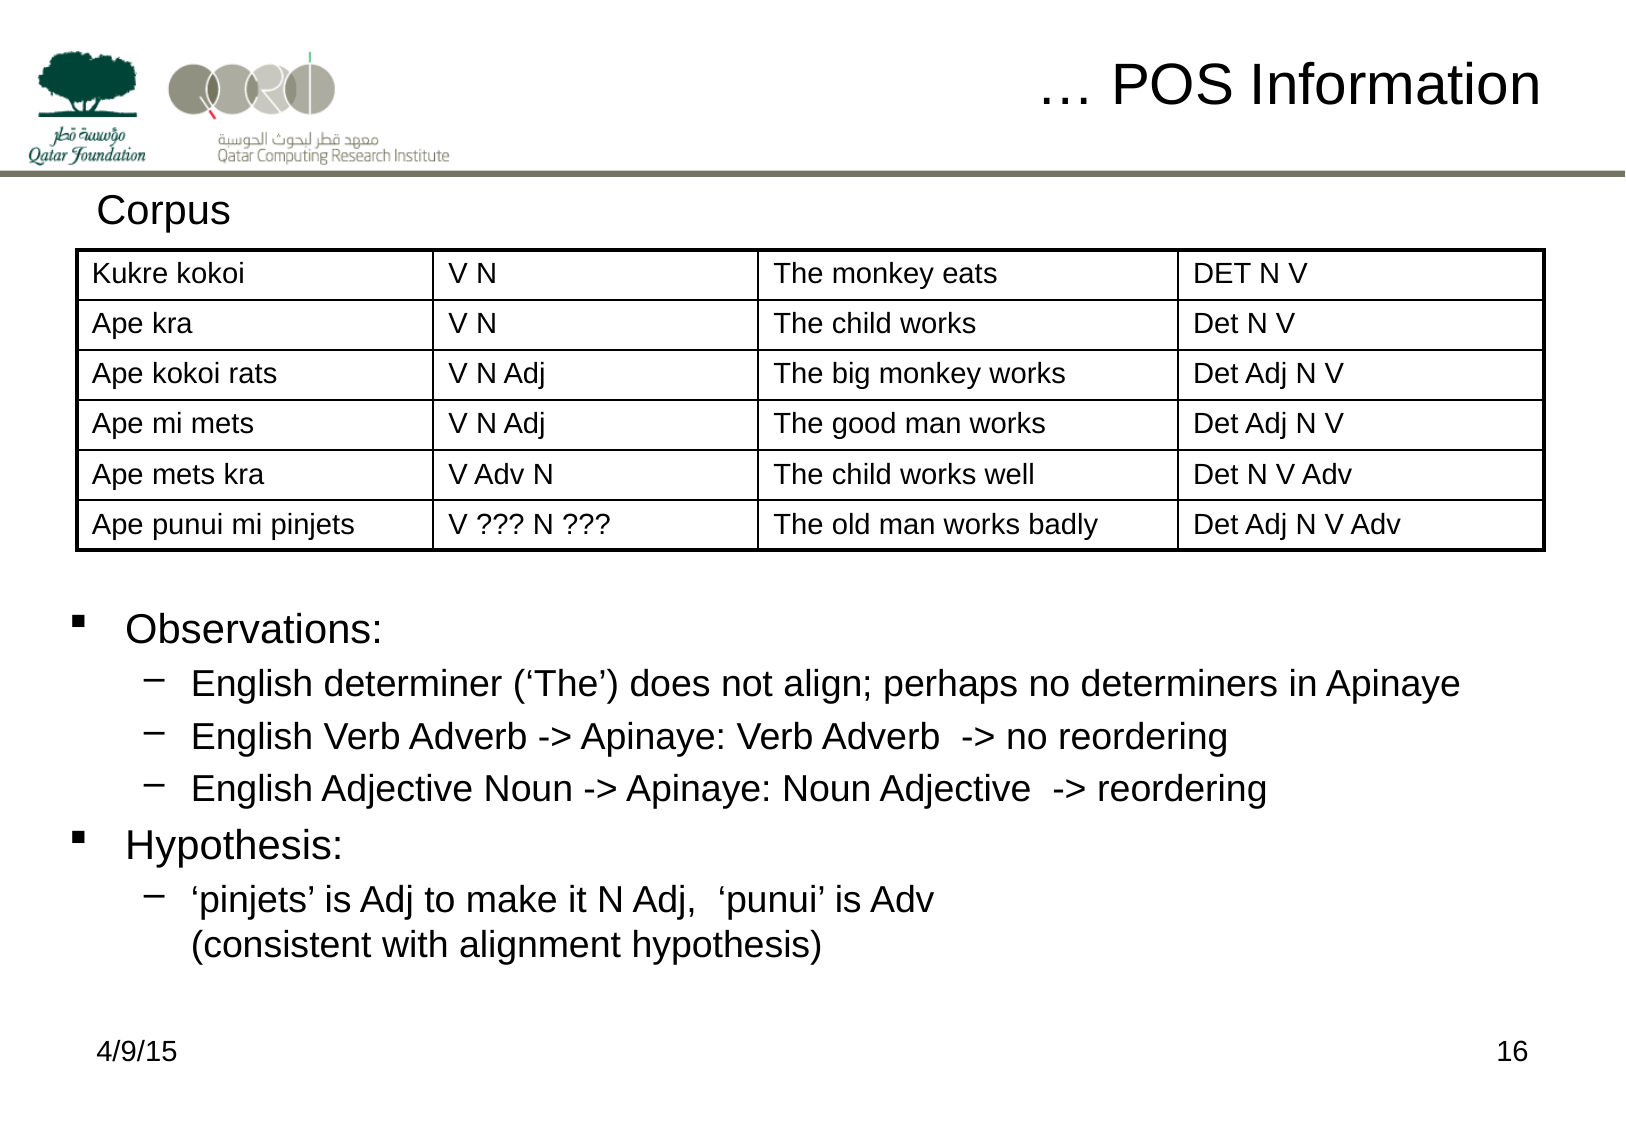

# … POS Information
Corpus
| Kukre kokoi | V N | The monkey eats | DET N V |
| --- | --- | --- | --- |
| Ape kra | V N | The child works | Det N V |
| Ape kokoi rats | V N Adj | The big monkey works | Det Adj N V |
| Ape mi mets | V N Adj | The good man works | Det Adj N V |
| Ape mets kra | V Adv N | The child works well | Det N V Adv |
| Ape punui mi pinjets | V ??? N ??? | The old man works badly | Det Adj N V Adv |
Observations:
English determiner (‘The’) does not align; perhaps no determiners in Apinaye
English Verb Adverb -> Apinaye: Verb Adverb  -> no reordering
English Adjective Noun -> Apinaye: Noun Adjective  -> reordering
Hypothesis:
‘pinjets’ is Adj to make it N Adj,  ‘punui’ is Adv
(consistent with alignment hypothesis)
4/9/15
16